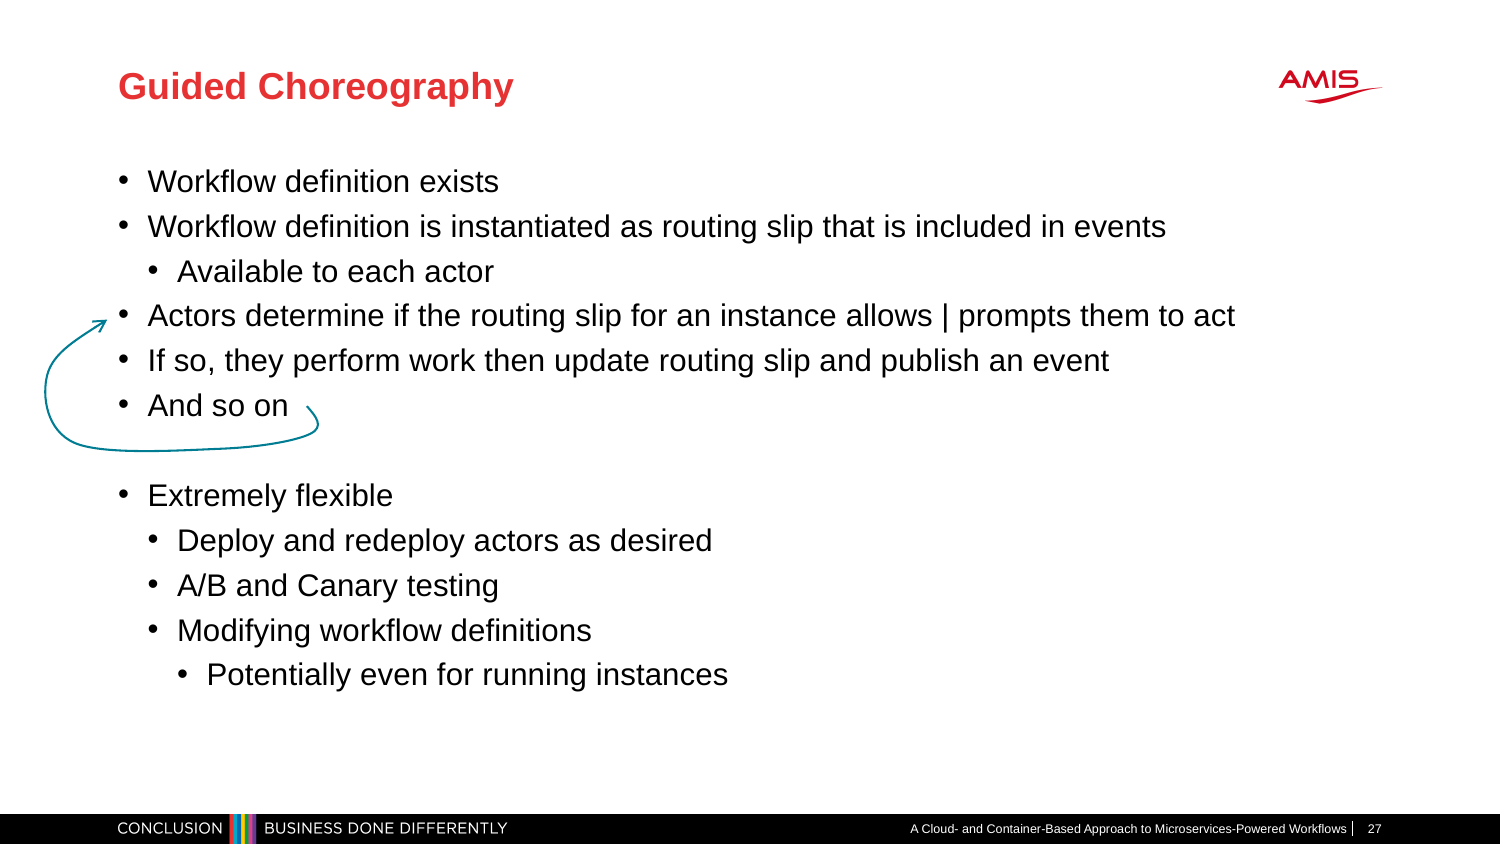

# Guided Choreography
Workflow definition exists
Workflow definition is instantiated as routing slip that is included in events
Available to each actor
Actors determine if the routing slip for an instance allows | prompts them to act
If so, they perform work then update routing slip and publish an event
And so on

Extremely flexible
Deploy and redeploy actors as desired
A/B and Canary testing
Modifying workflow definitions
Potentially even for running instances

A Cloud- and Container-Based Approach to Microservices-Powered Workflows
27